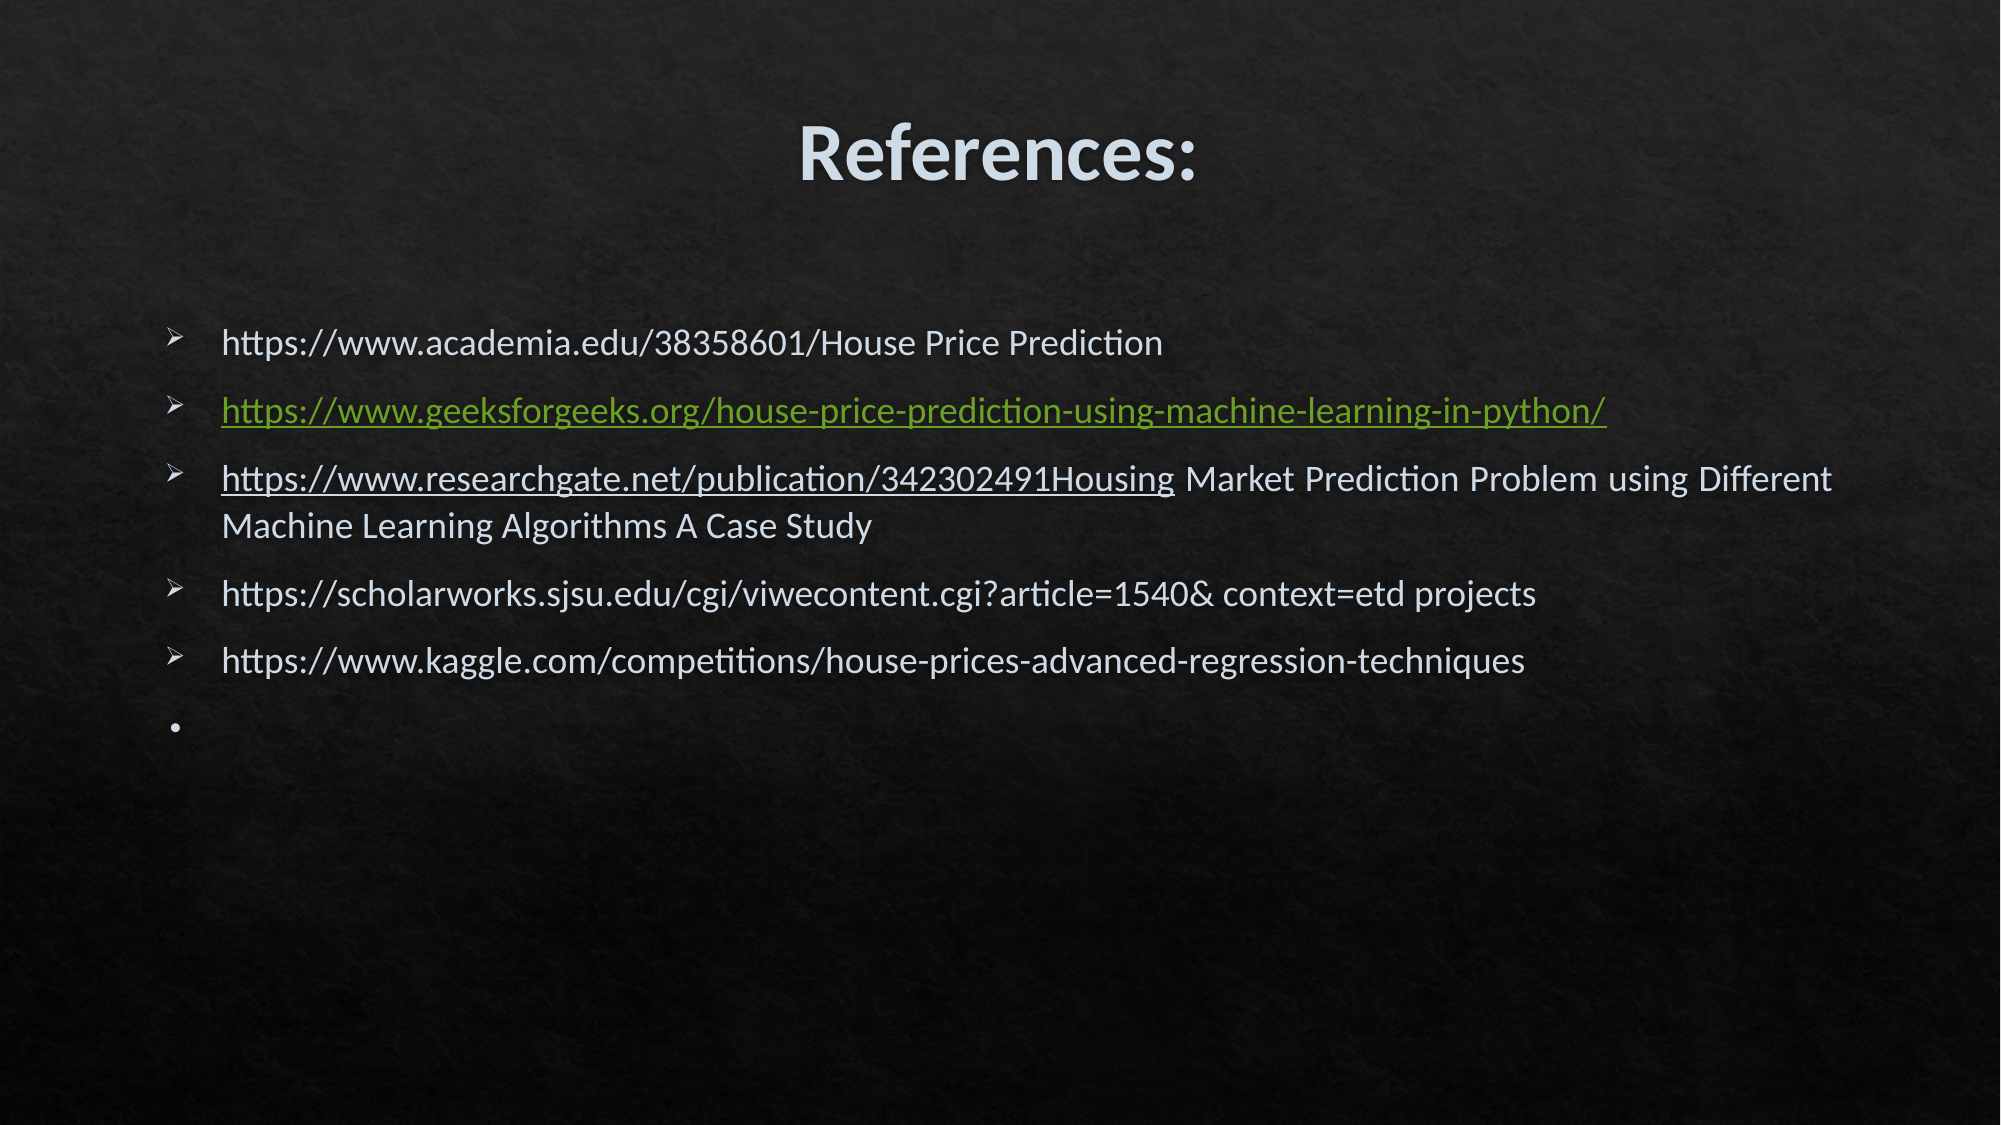

# References:

https://www.academia.edu/38358601/House Price Prediction
https://www.geeksforgeeks.org/house-price-prediction-using-machine-learning-in-python/
https://www.researchgate.net/publication/342302491Housing Market Prediction Problem using Different Machine Learning Algorithms A Case Study
https://scholarworks.sjsu.edu/cgi/viwecontent.cgi?article=1540& context=etd projects
https://www.kaggle.com/competitions/house-prices-advanced-regression-techniques